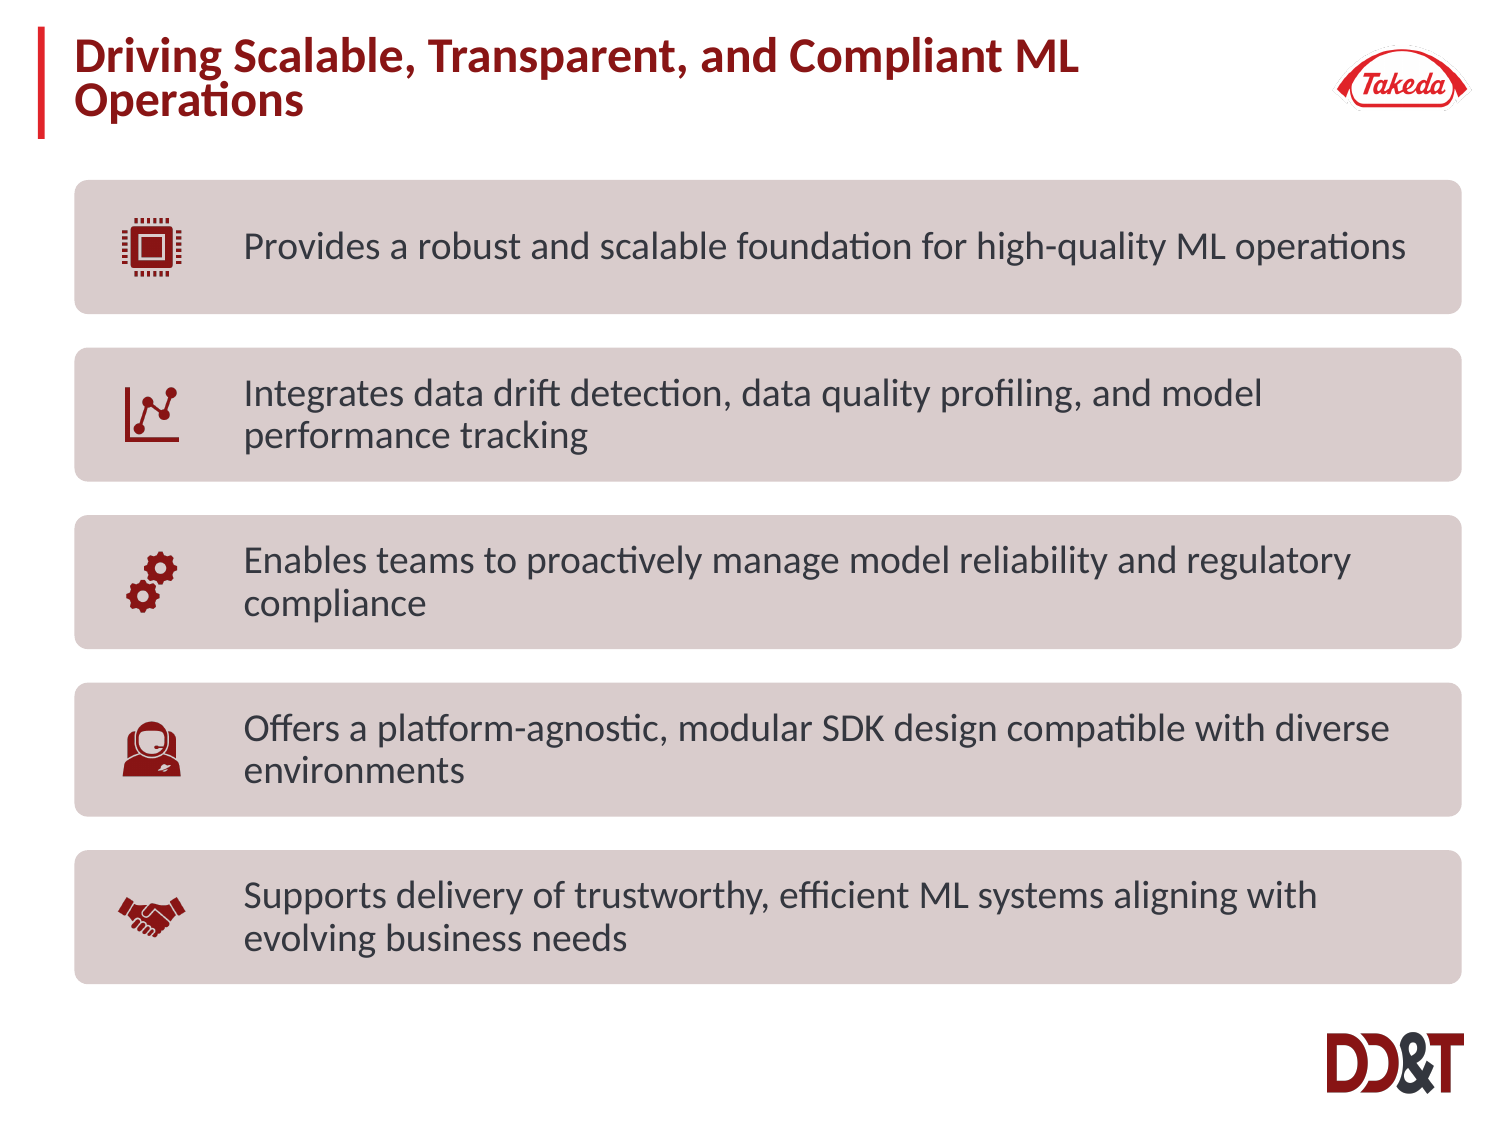

# Driving Scalable, Transparent, and Compliant ML Operations
Provides a robust and scalable foundation for high-quality ML operations
Integrates data drift detection, data quality profiling, and model performance tracking
Enables teams to proactively manage model reliability and regulatory compliance
Offers a platform-agnostic, modular SDK design compatible with diverse environments
Supports delivery of trustworthy, efficient ML systems aligning with evolving business needs